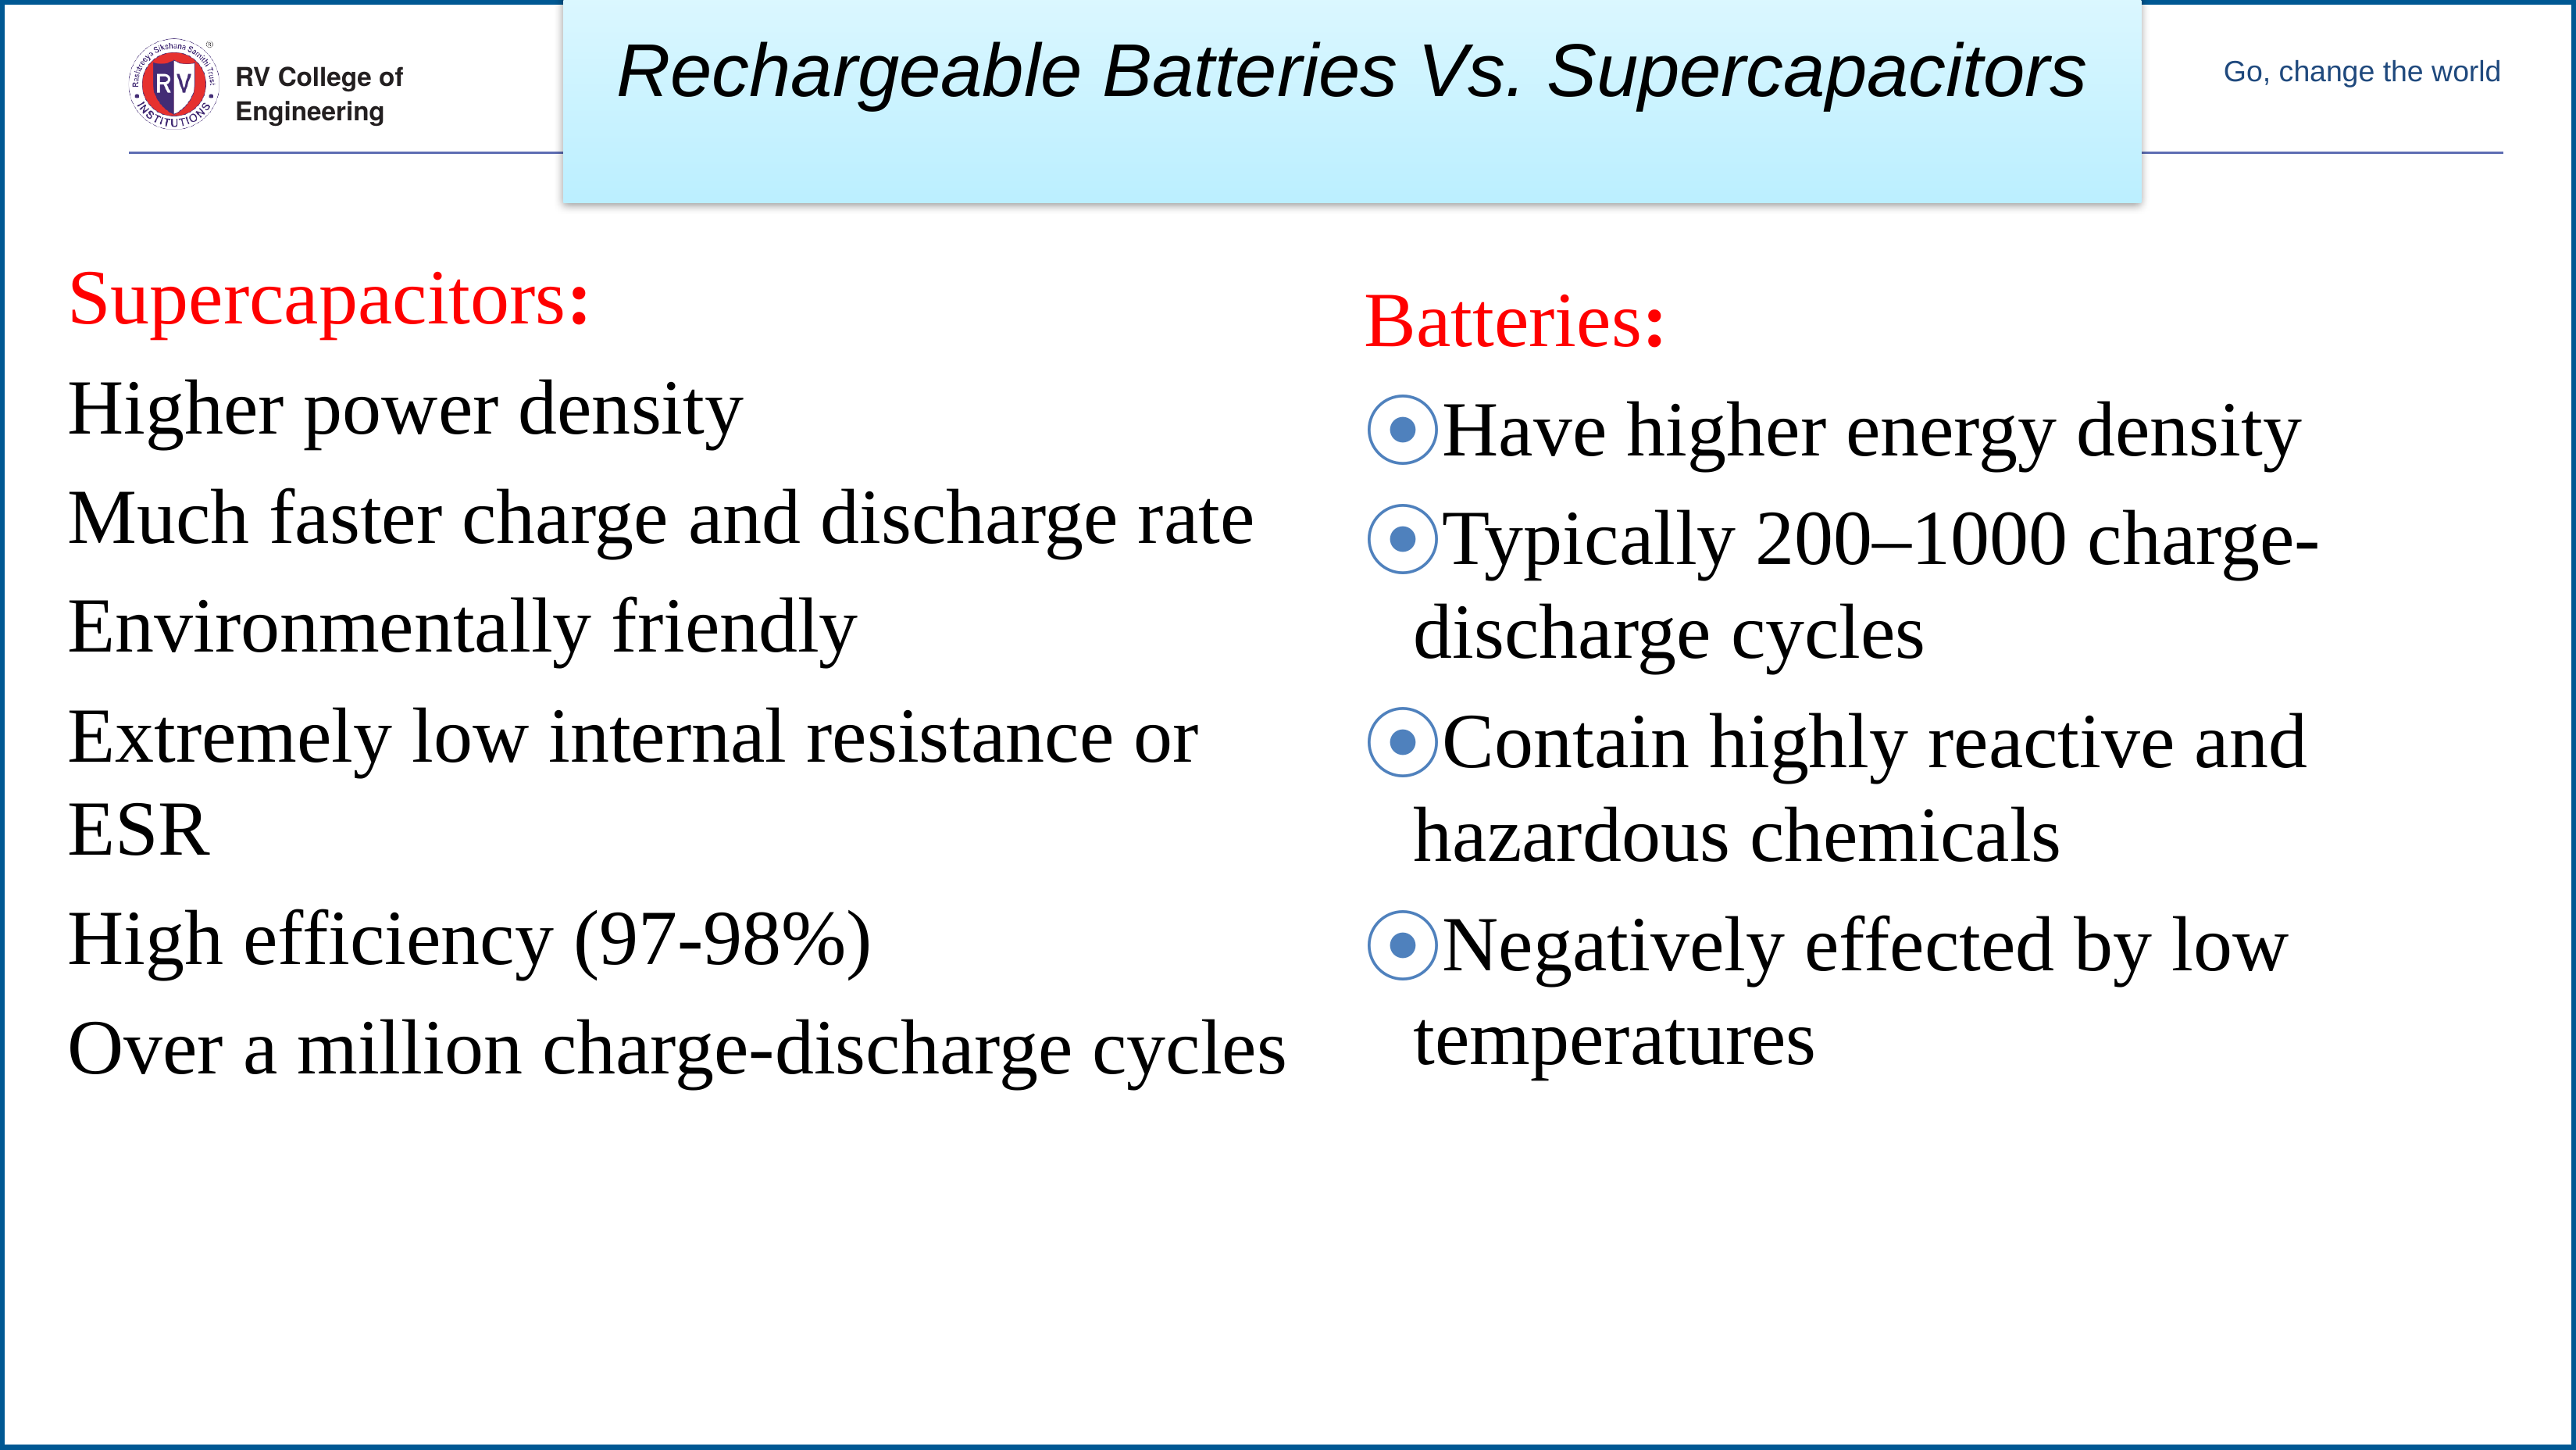

# Rechargeable Batteries Vs. Supercapacitors
Supercapacitors:
Higher power density
Much faster charge and discharge rate
Environmentally friendly
Extremely low internal resistance or ESR
High efficiency (97-98%)
Over a million charge-discharge cycles

Batteries:
Have higher energy density
Typically 200–1000 charge-discharge cycles
Contain highly reactive and hazardous chemicals
Negatively effected by low temperatures